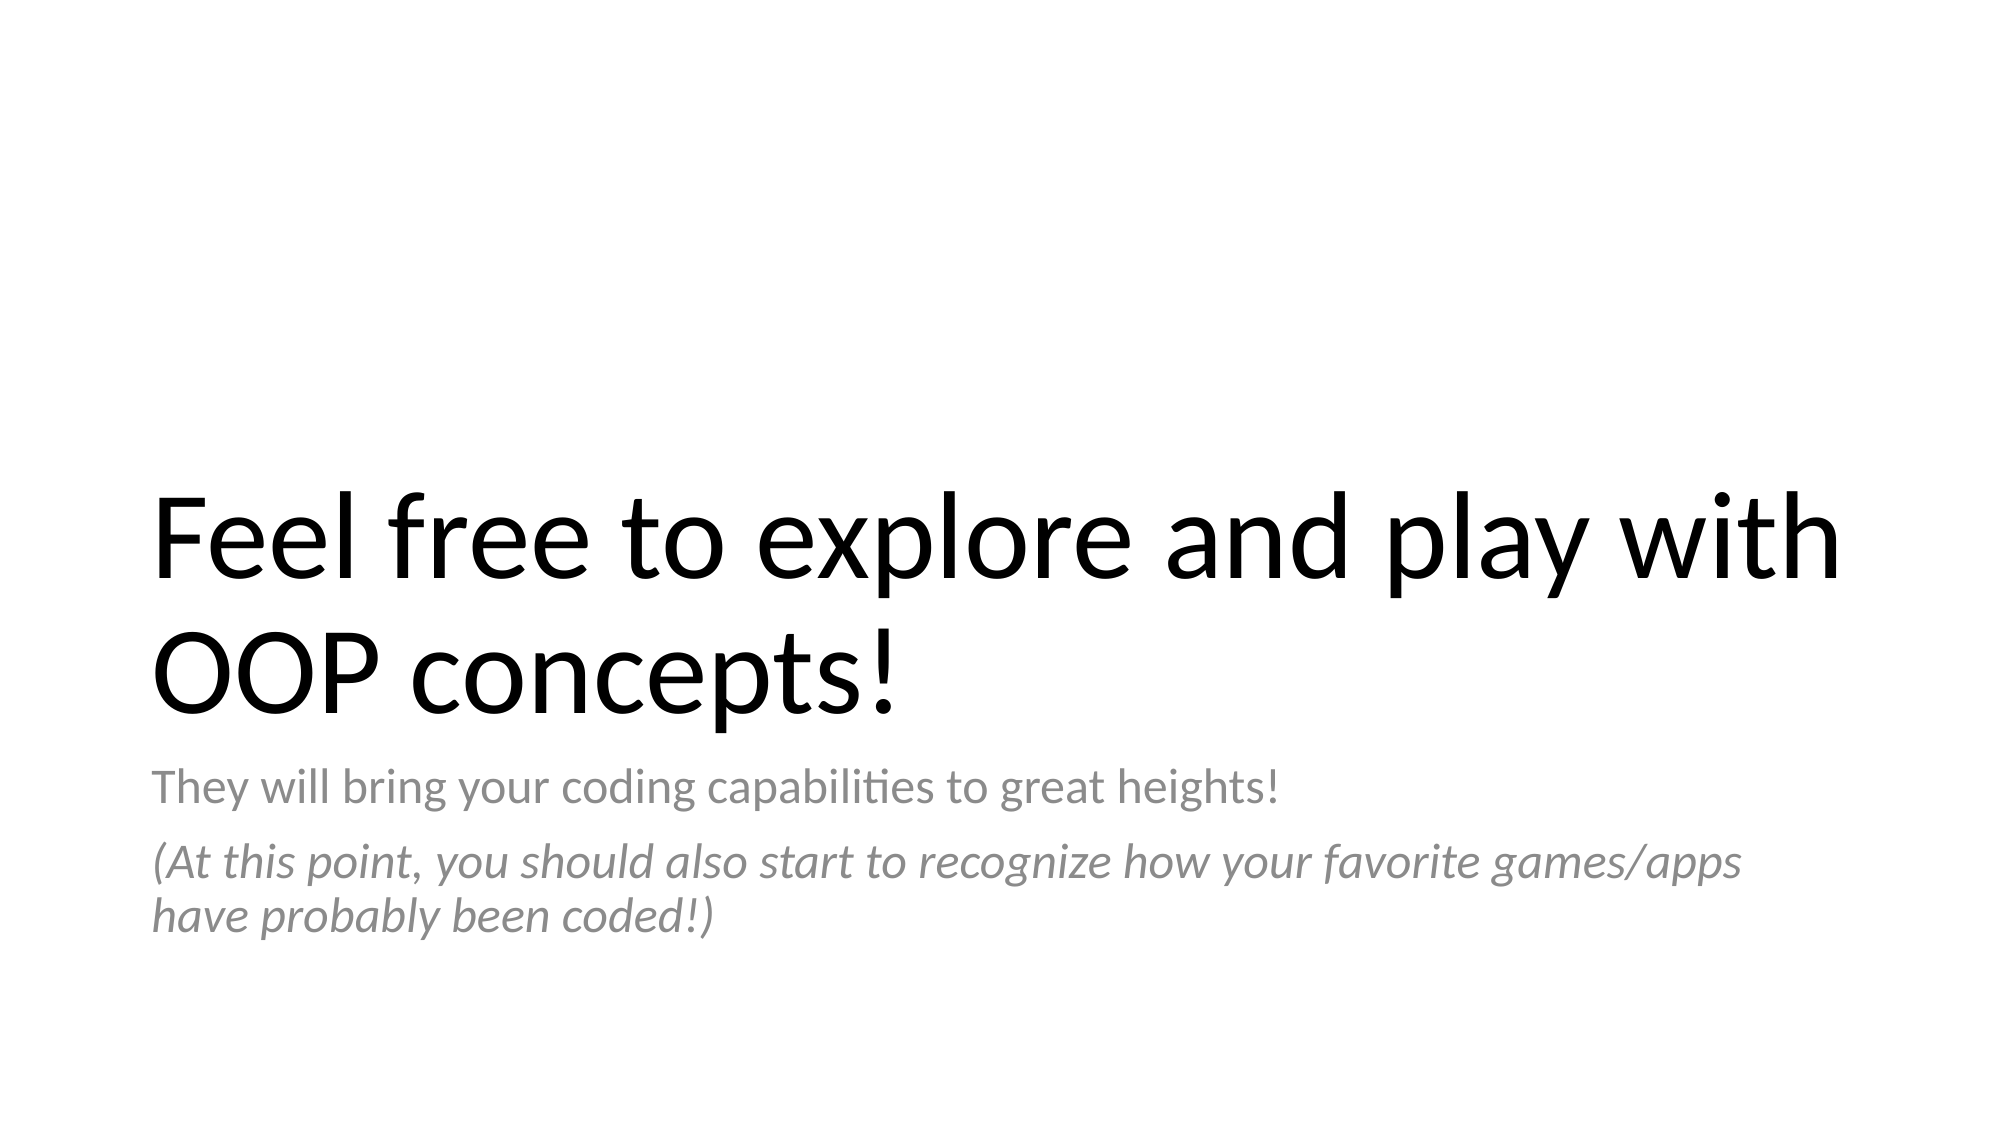

# Feel free to explore and play with OOP concepts!
They will bring your coding capabilities to great heights!
(At this point, you should also start to recognize how your favorite games/apps have probably been coded!)